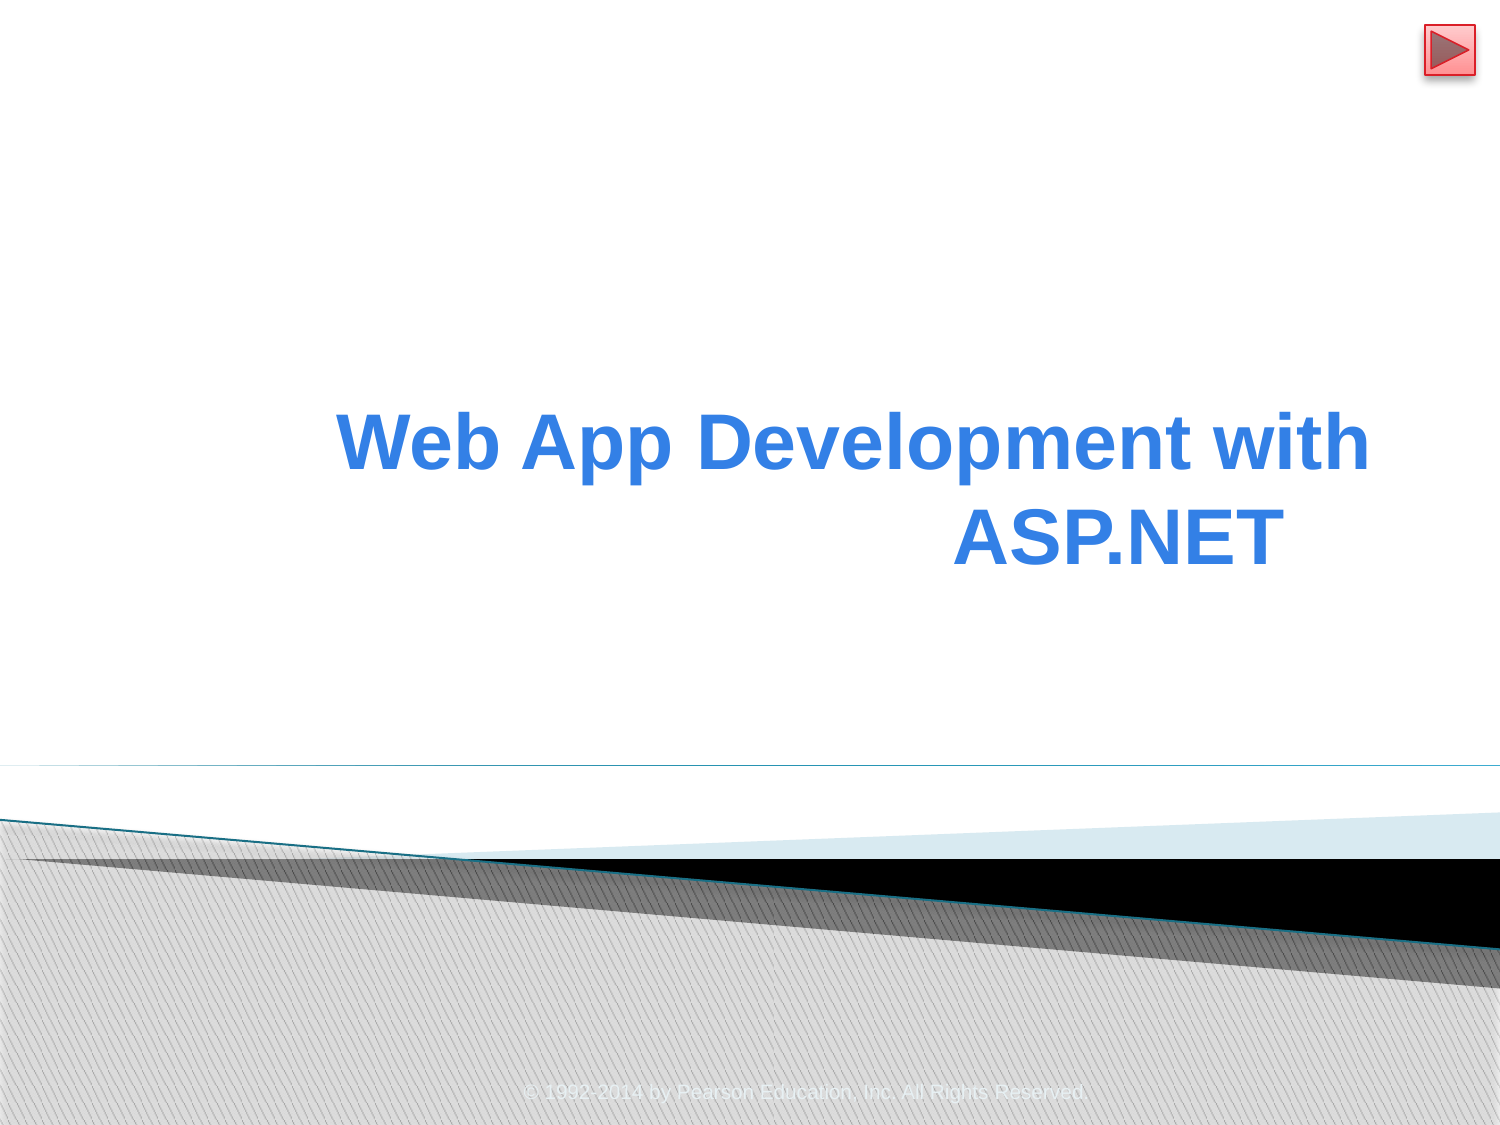

# Web App Development with ASP.NET
© 1992-2014 by Pearson Education, Inc. All Rights Reserved.